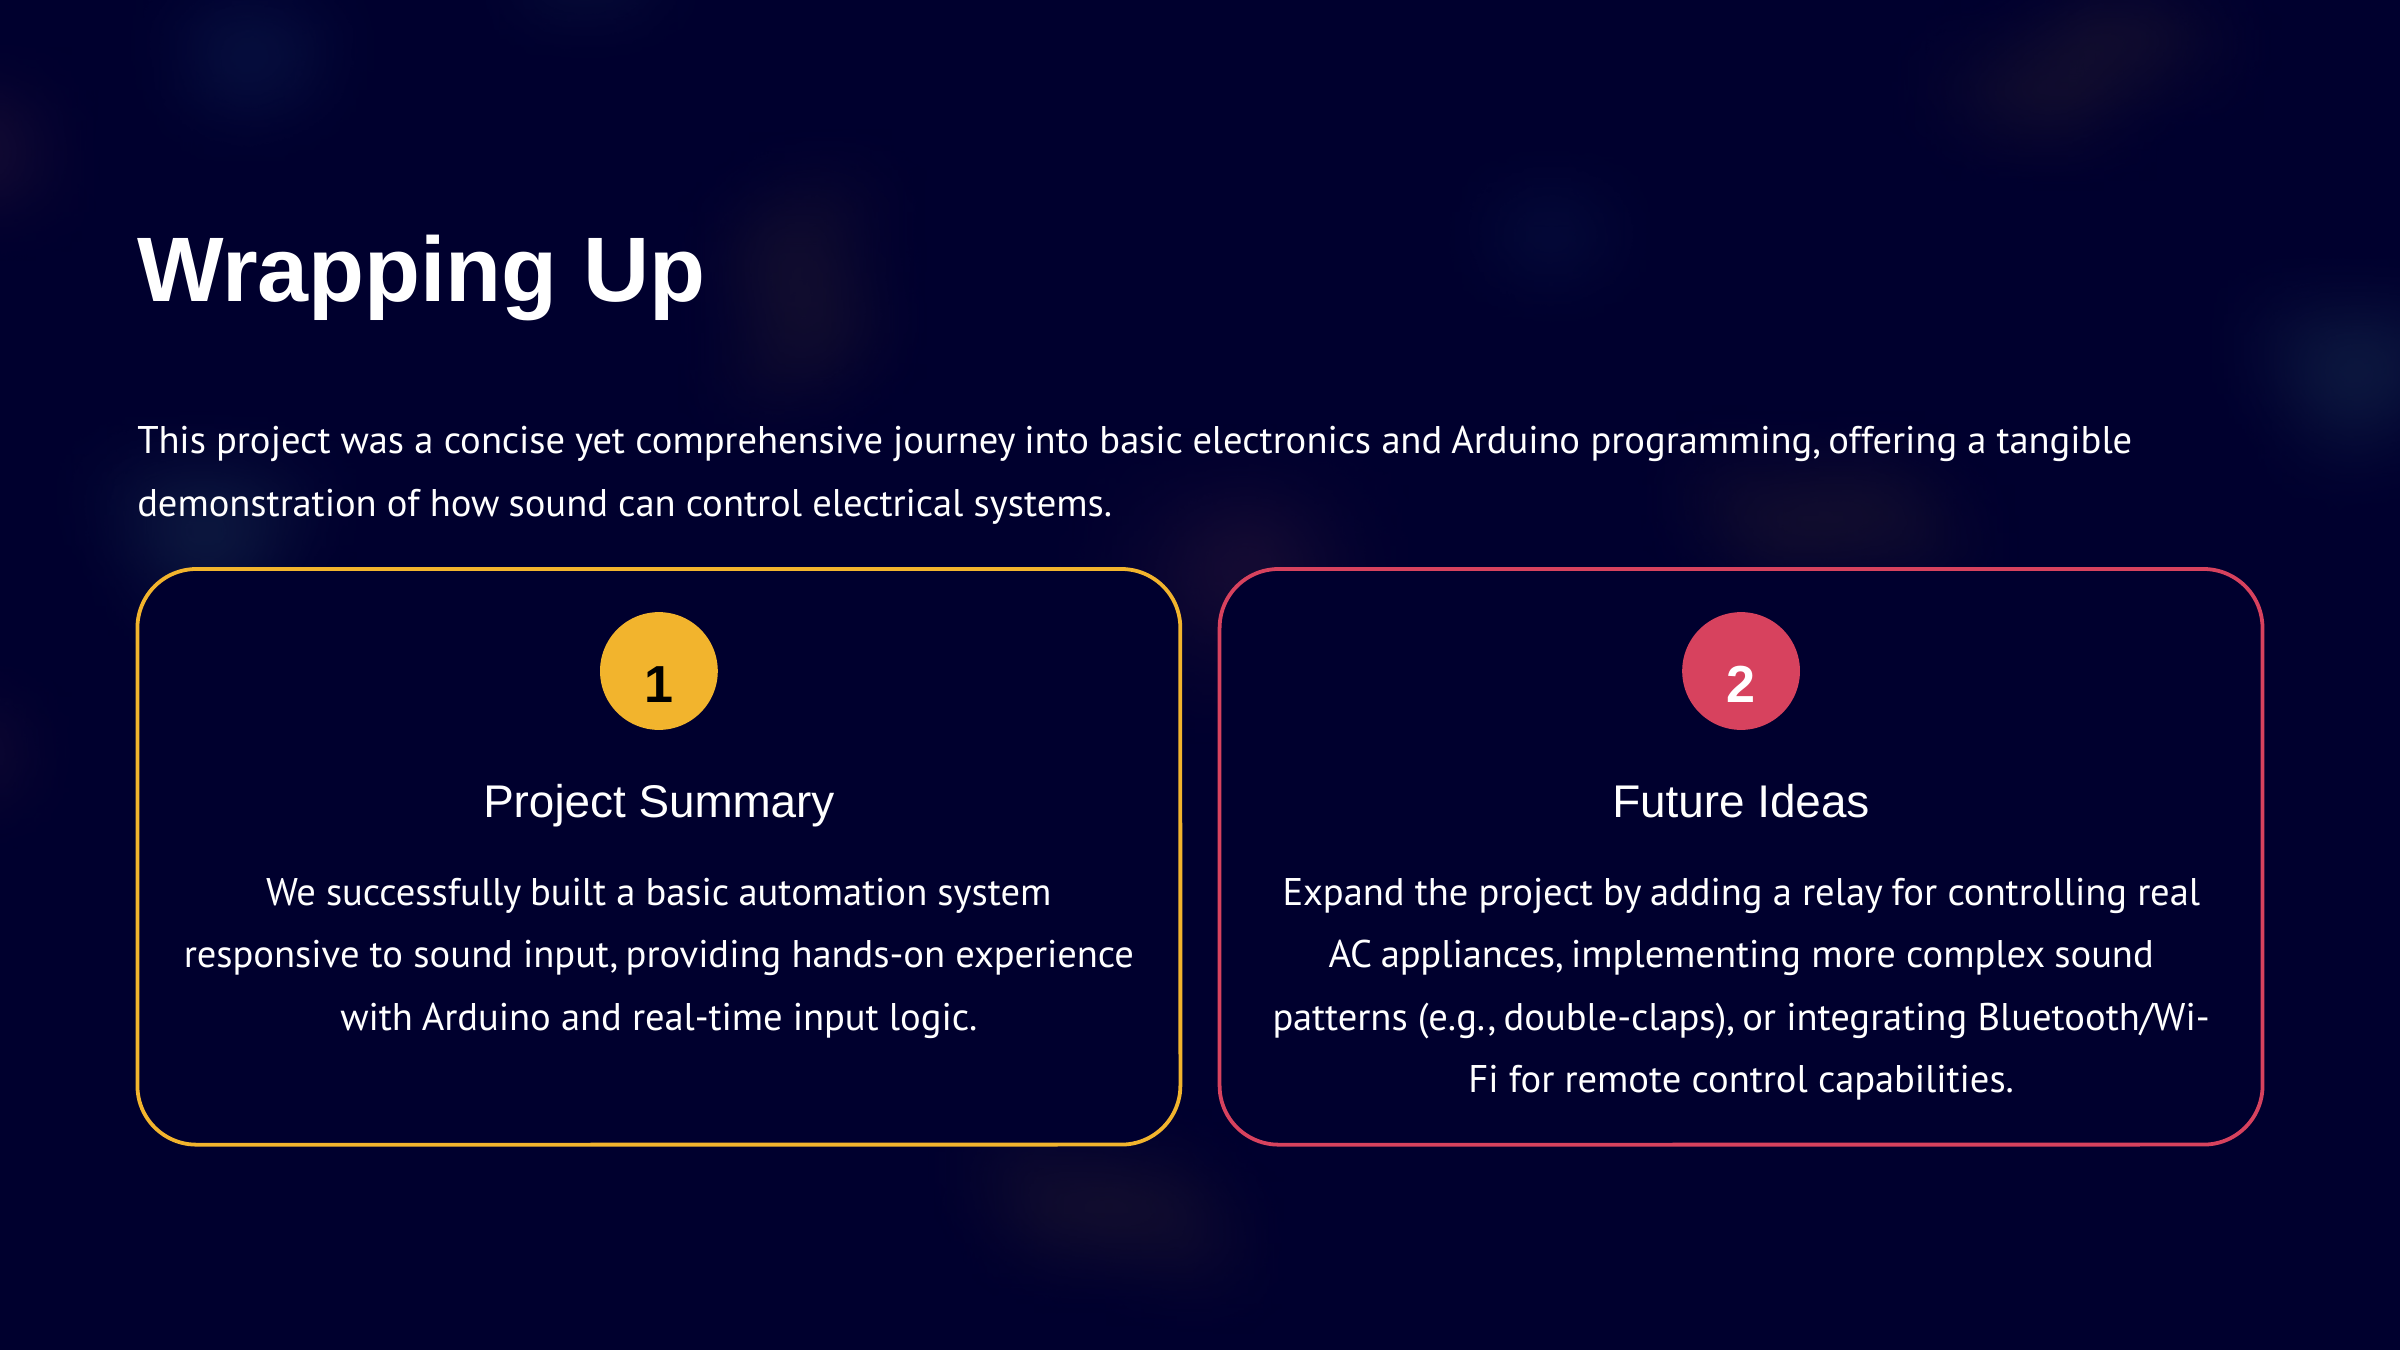

Wrapping Up
This project was a concise yet comprehensive journey into basic electronics and Arduino programming, offering a tangible demonstration of how sound can control electrical systems.

1
2
Project Summary
Future Ideas
We successfully built a basic automation system responsive to sound input, providing hands-on experience with Arduino and real-time input logic.
Expand the project by adding a relay for controlling real AC appliances, implementing more complex sound patterns (e.g., double-claps), or integrating Bluetooth/Wi-Fi for remote control capabilities.